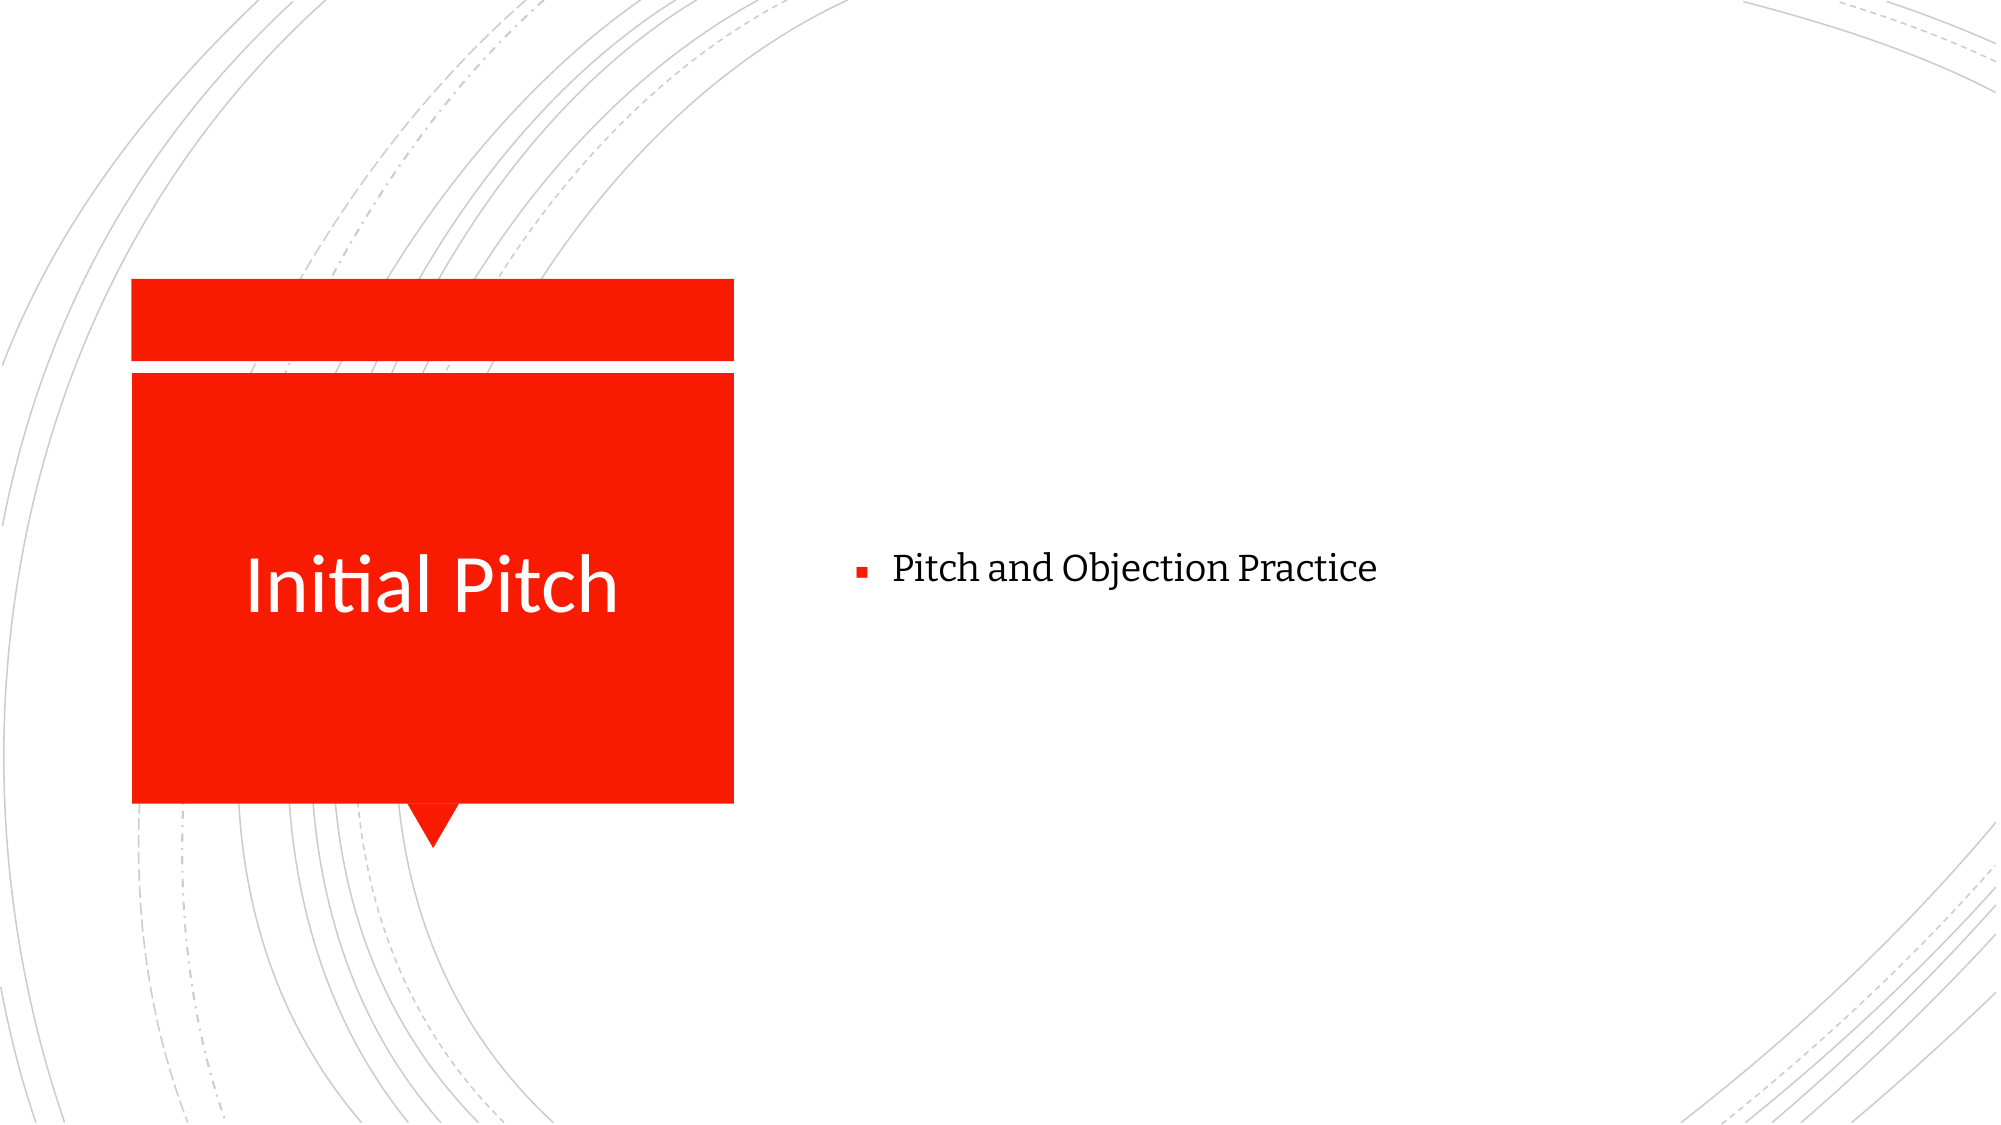

Pitch and Objection Practice
# Initial Pitch